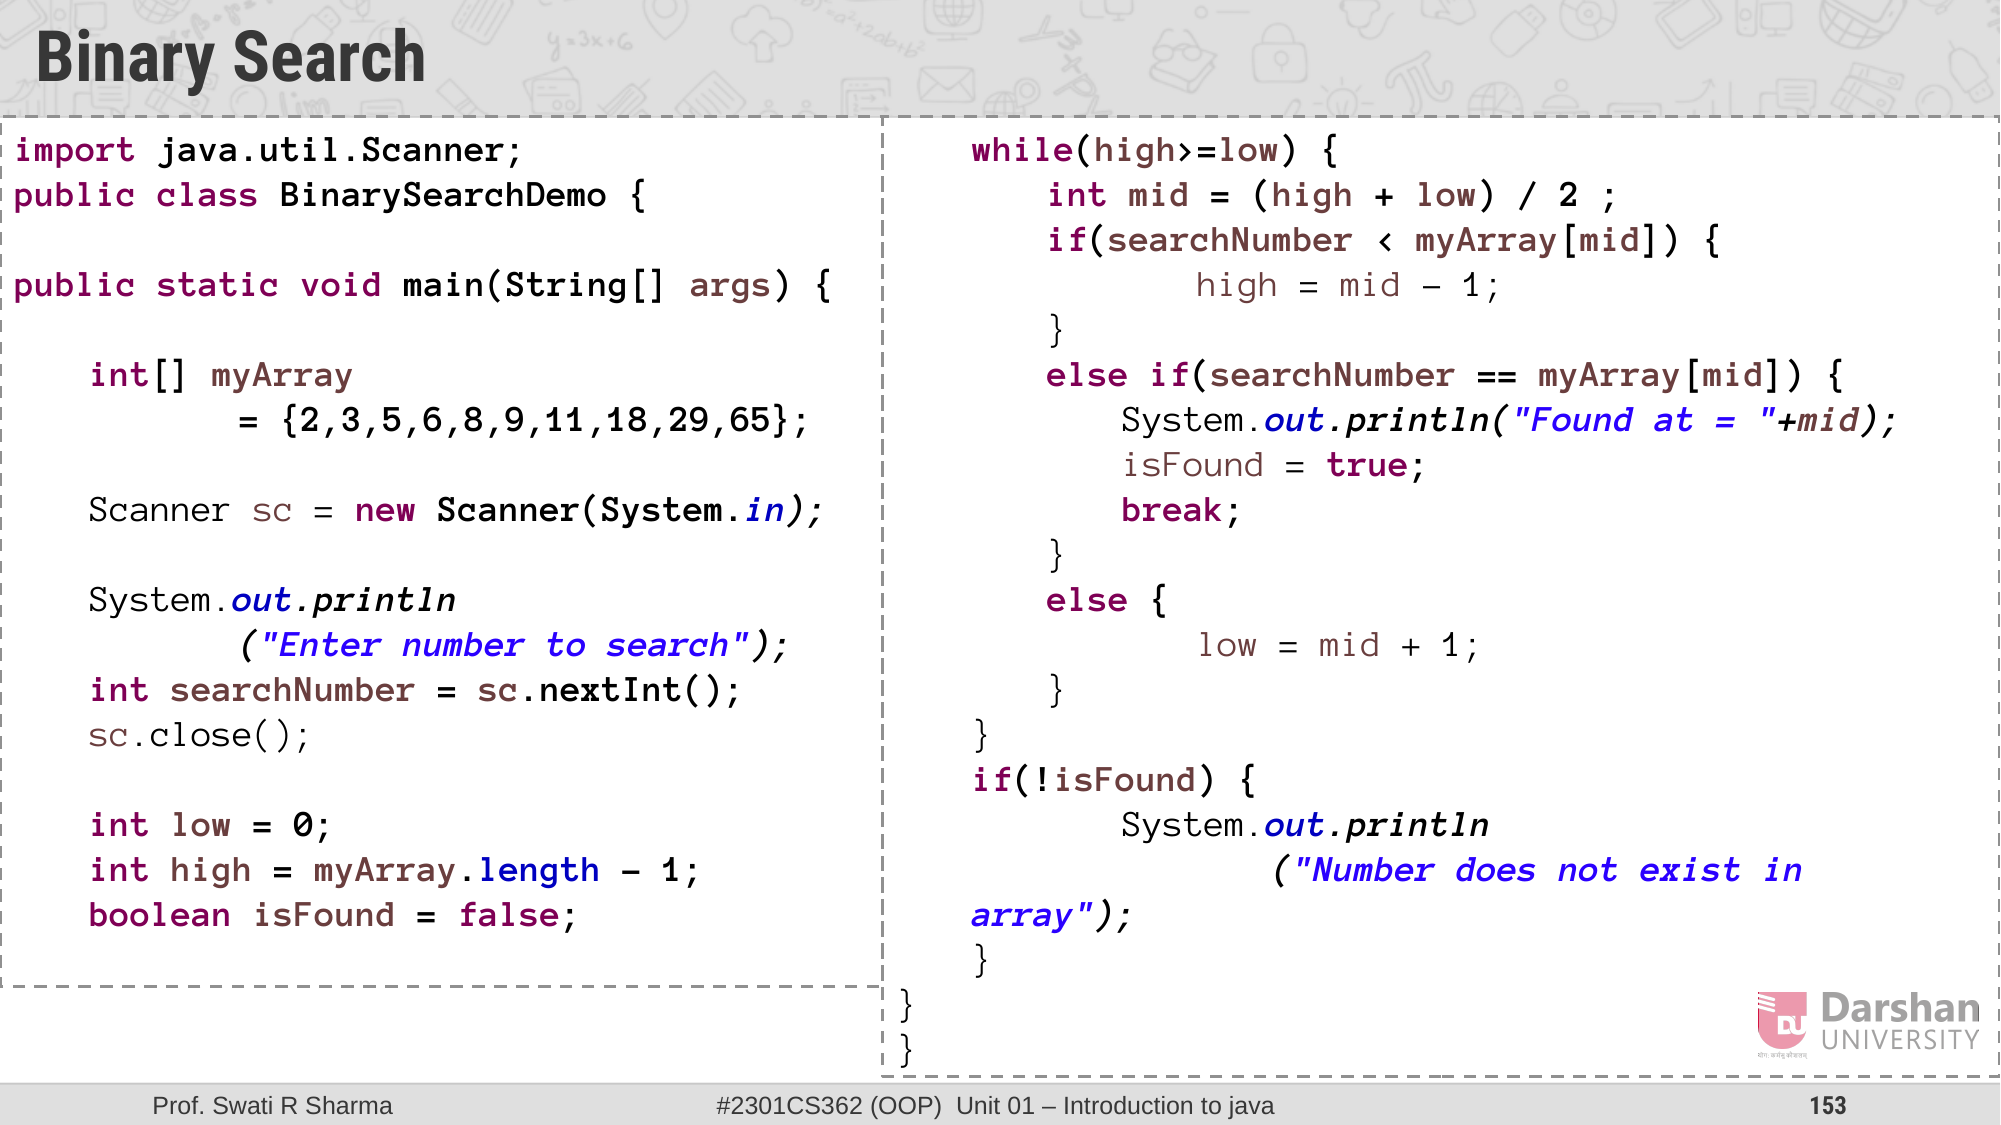

# Binary Search
import java.util.Scanner;
public class BinarySearchDemo {

public static void main(String[] args) {

int[] myArray
	= {2,3,5,6,8,9,11,18,29,65};

Scanner sc = new Scanner(System.in);

System.out.println
	("Enter number to search");
int searchNumber = sc.nextInt();
sc.close();

int low = 0;
int high = myArray.length - 1;
boolean isFound = false;

while(high>=low) {
int mid = (high + low) / 2 ;
if(searchNumber < myArray[mid]) {
	high = mid - 1;
}
else if(searchNumber == myArray[mid]) {
System.out.println("Found at = "+mid);
isFound = true;
break;
}
else {
	low = mid + 1;
}
}
if(!isFound) {
	System.out.println
		("Number does not exist in array");
}
}
}